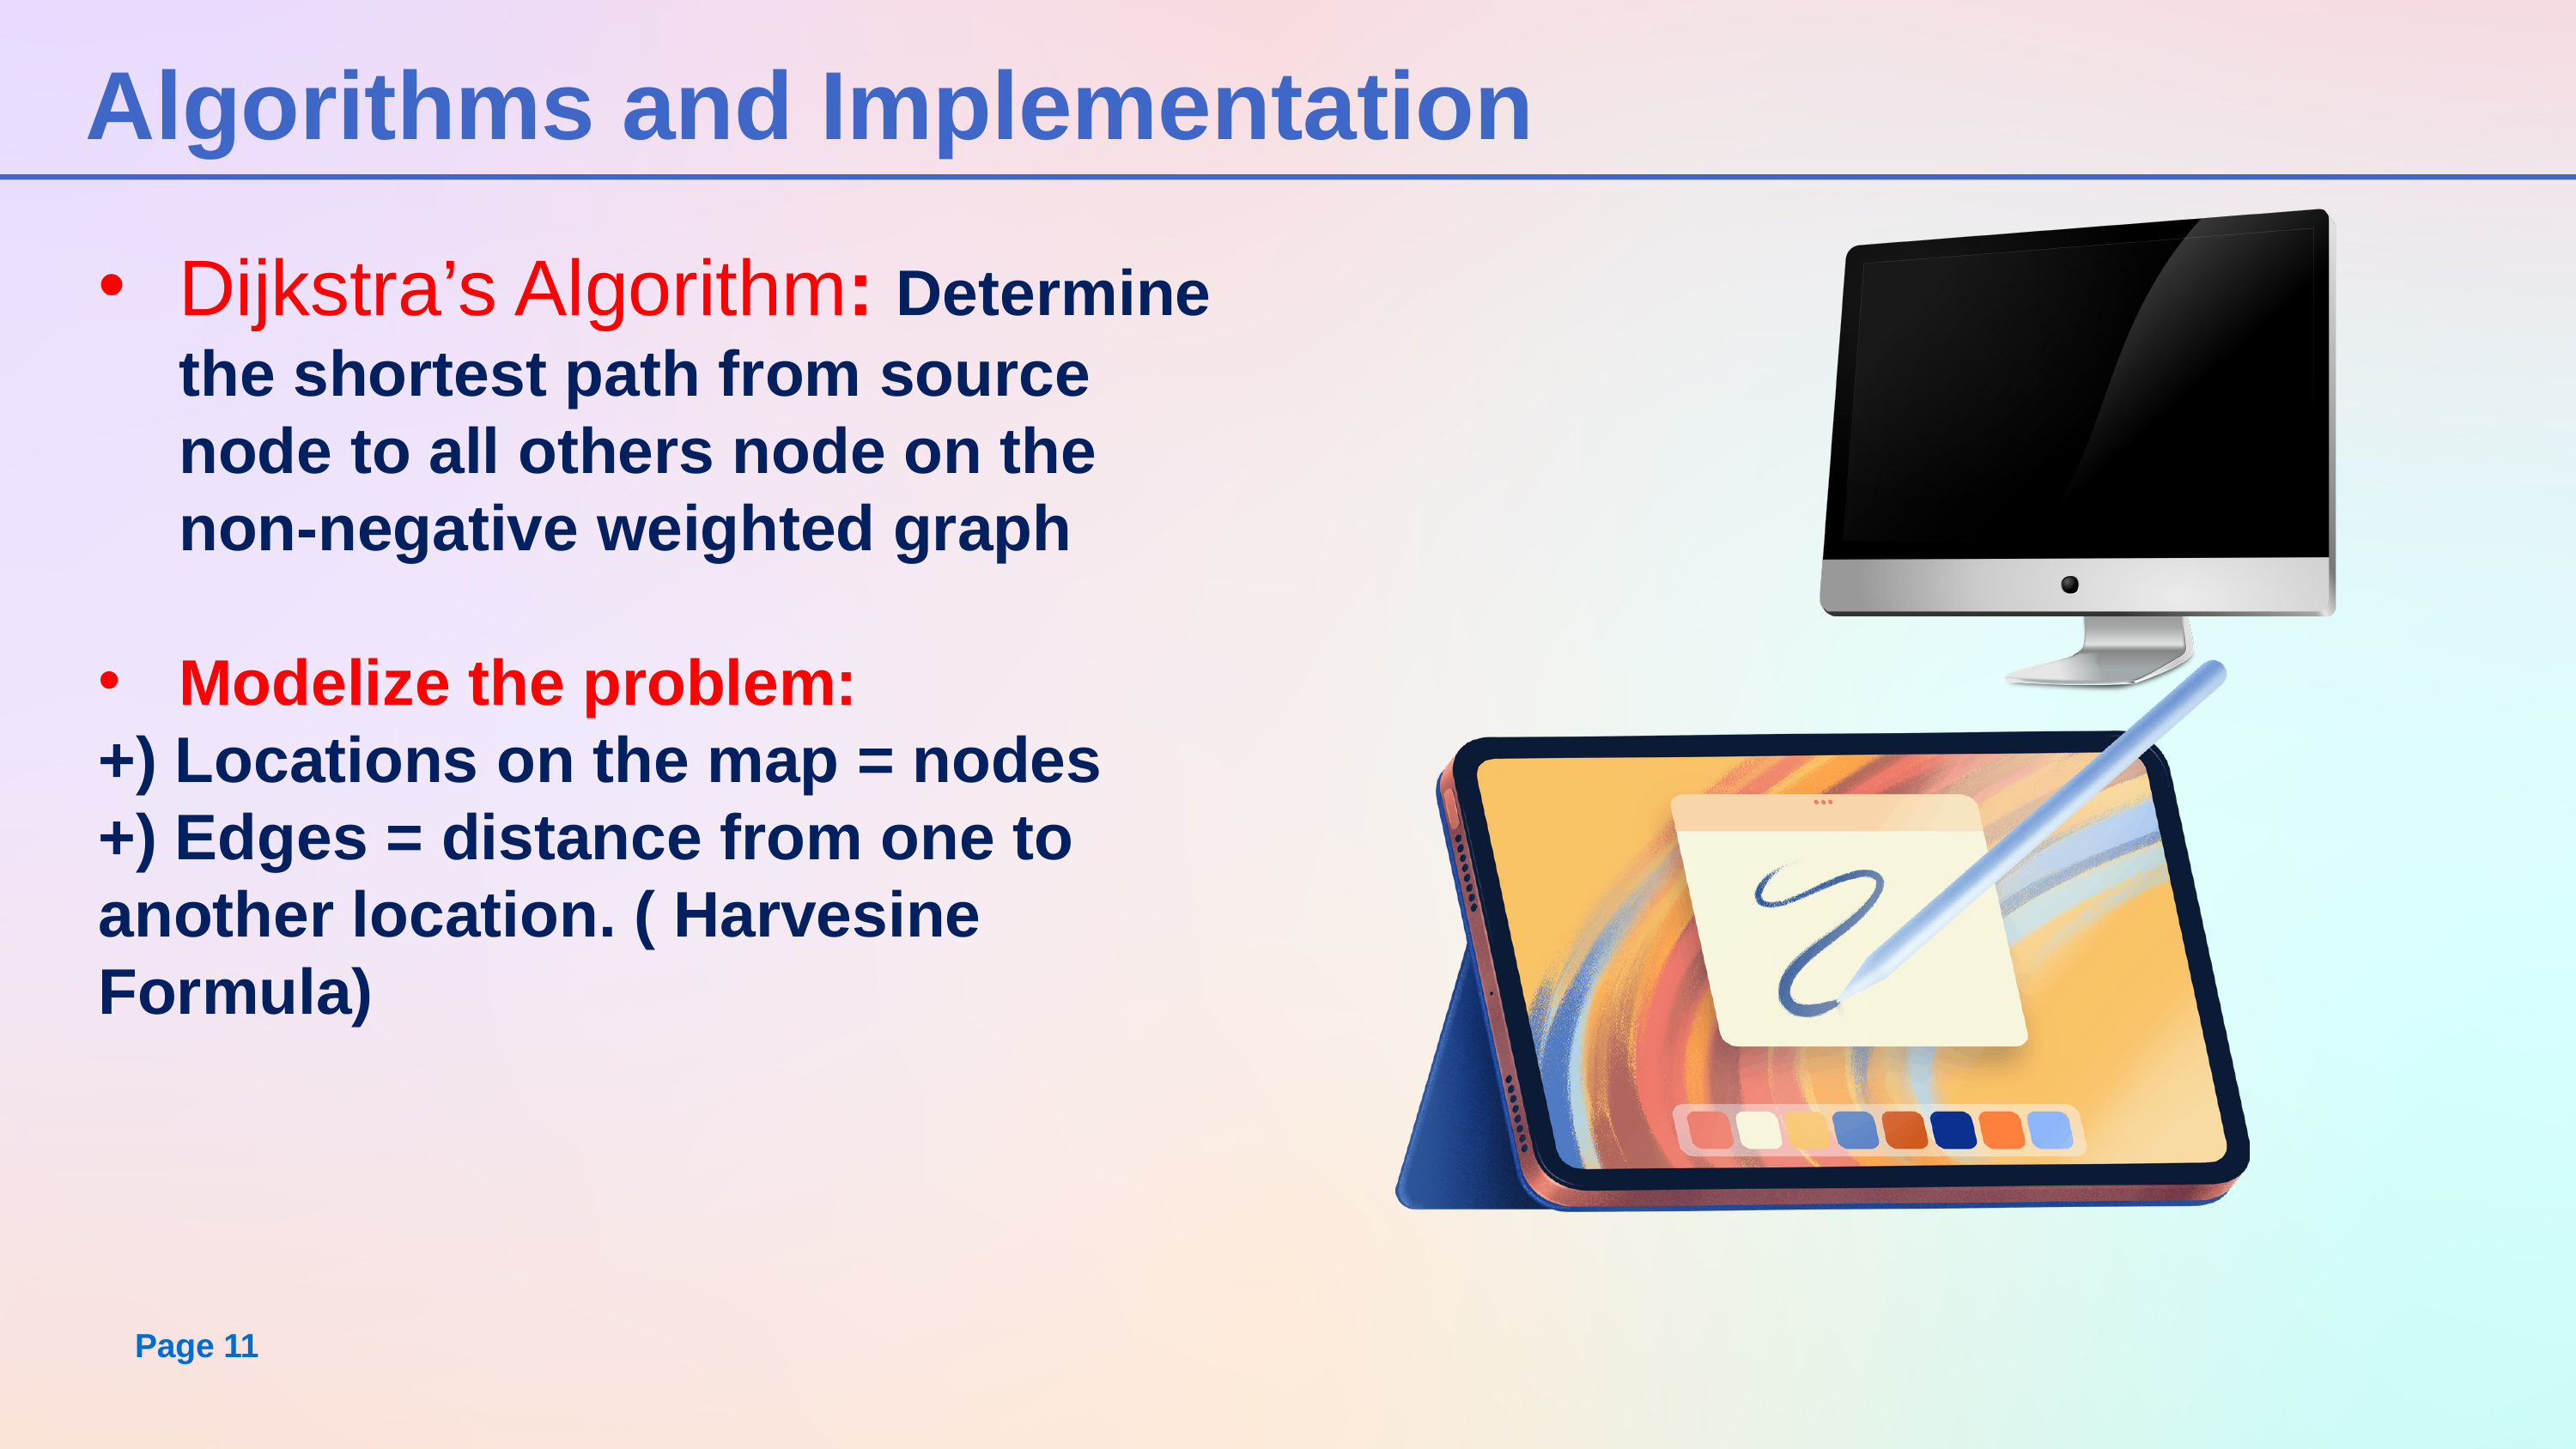

Algorithms and Implementation

Dijkstra’s Algorithm: Determine the shortest path from source node to all others node on the non-negative weighted graph

Modelize the problem:
+) Locations on the map = nodes
+) Edges = distance from one to another location. ( Harvesine Formula)

Page 11